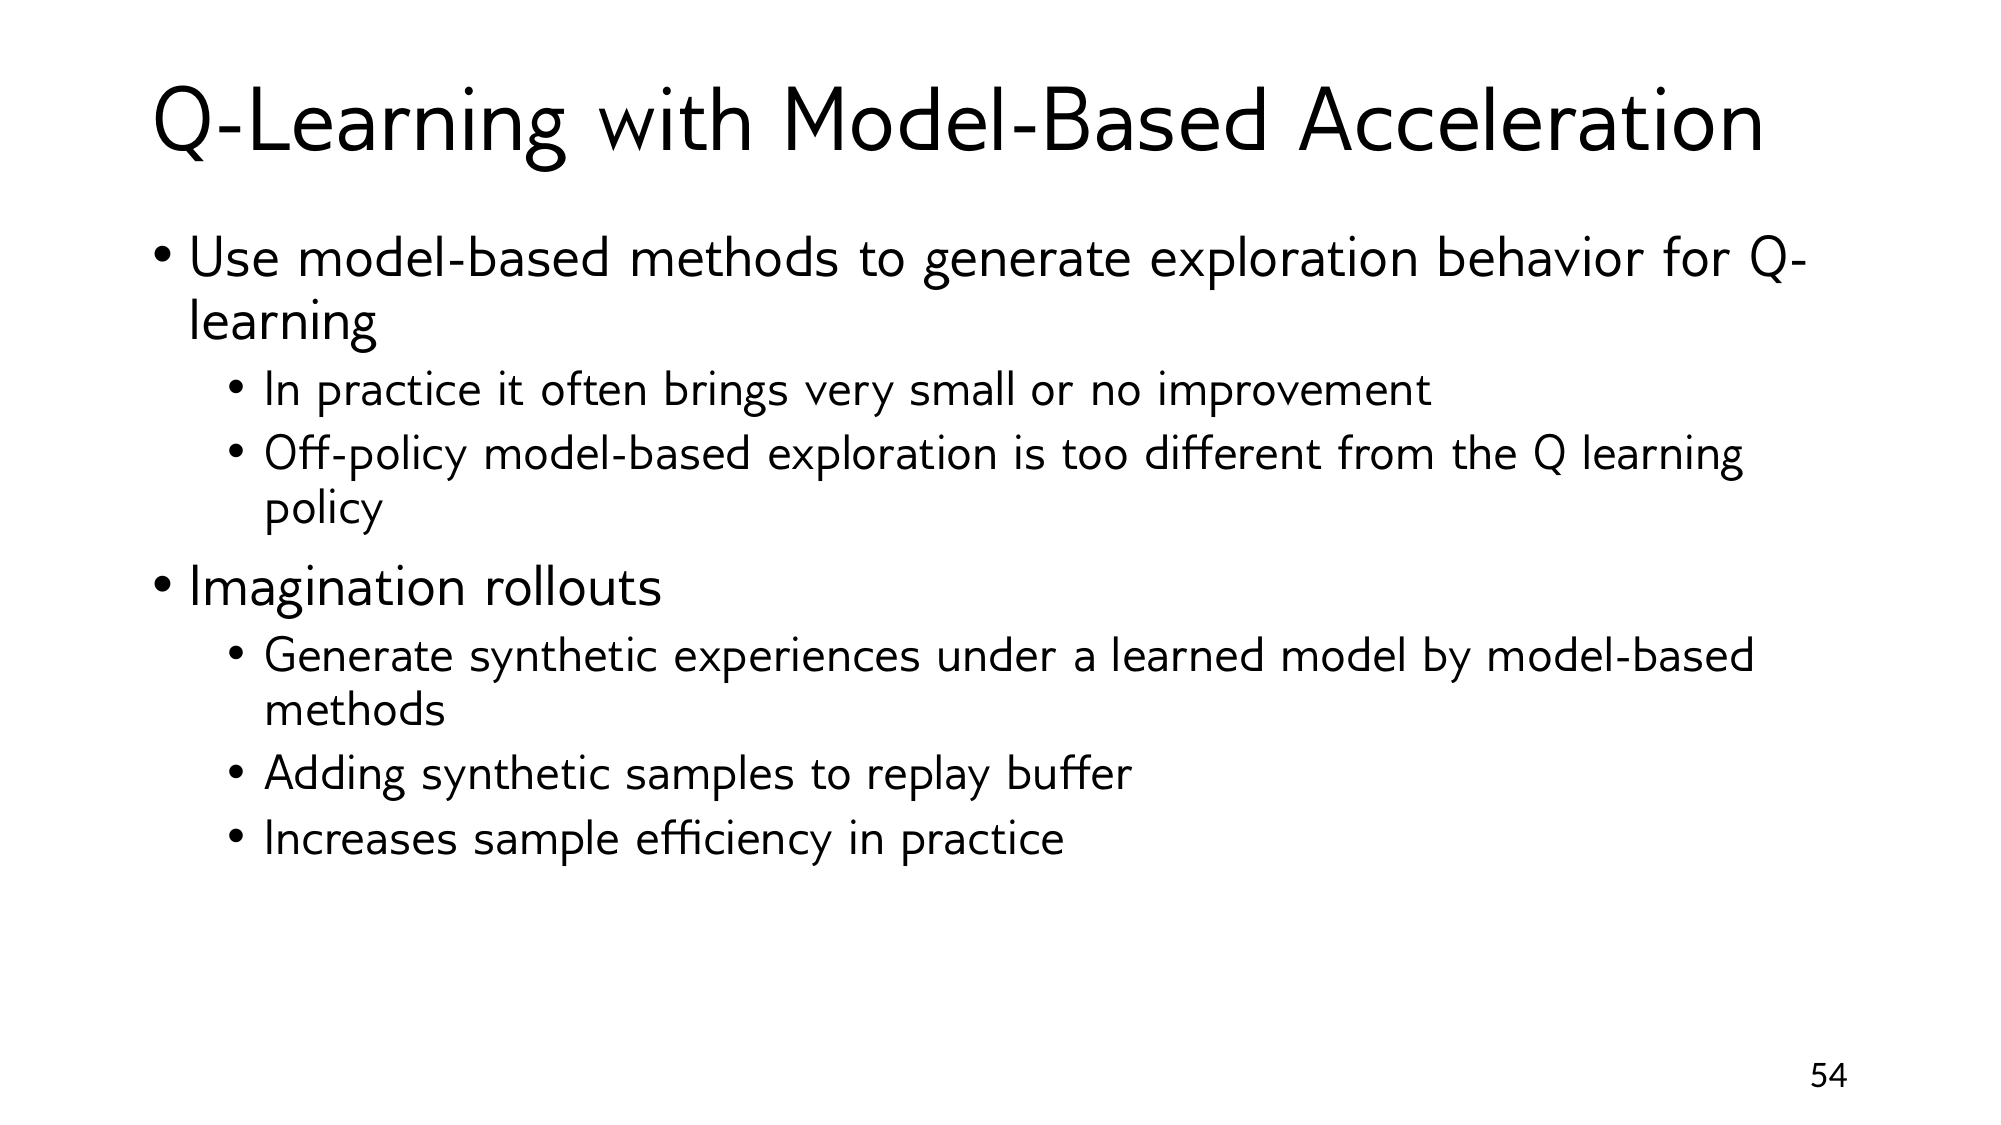

# Q-Learning with Model-Based Acceleration
Use model-based methods to generate exploration behavior for Q-learning
In practice it often brings very small or no improvement
Off-policy model-based exploration is too different from the Q learning policy
Imagination rollouts
Generate synthetic experiences under a learned model by model-based methods
Adding synthetic samples to replay buffer
Increases sample efficiency in practice
54